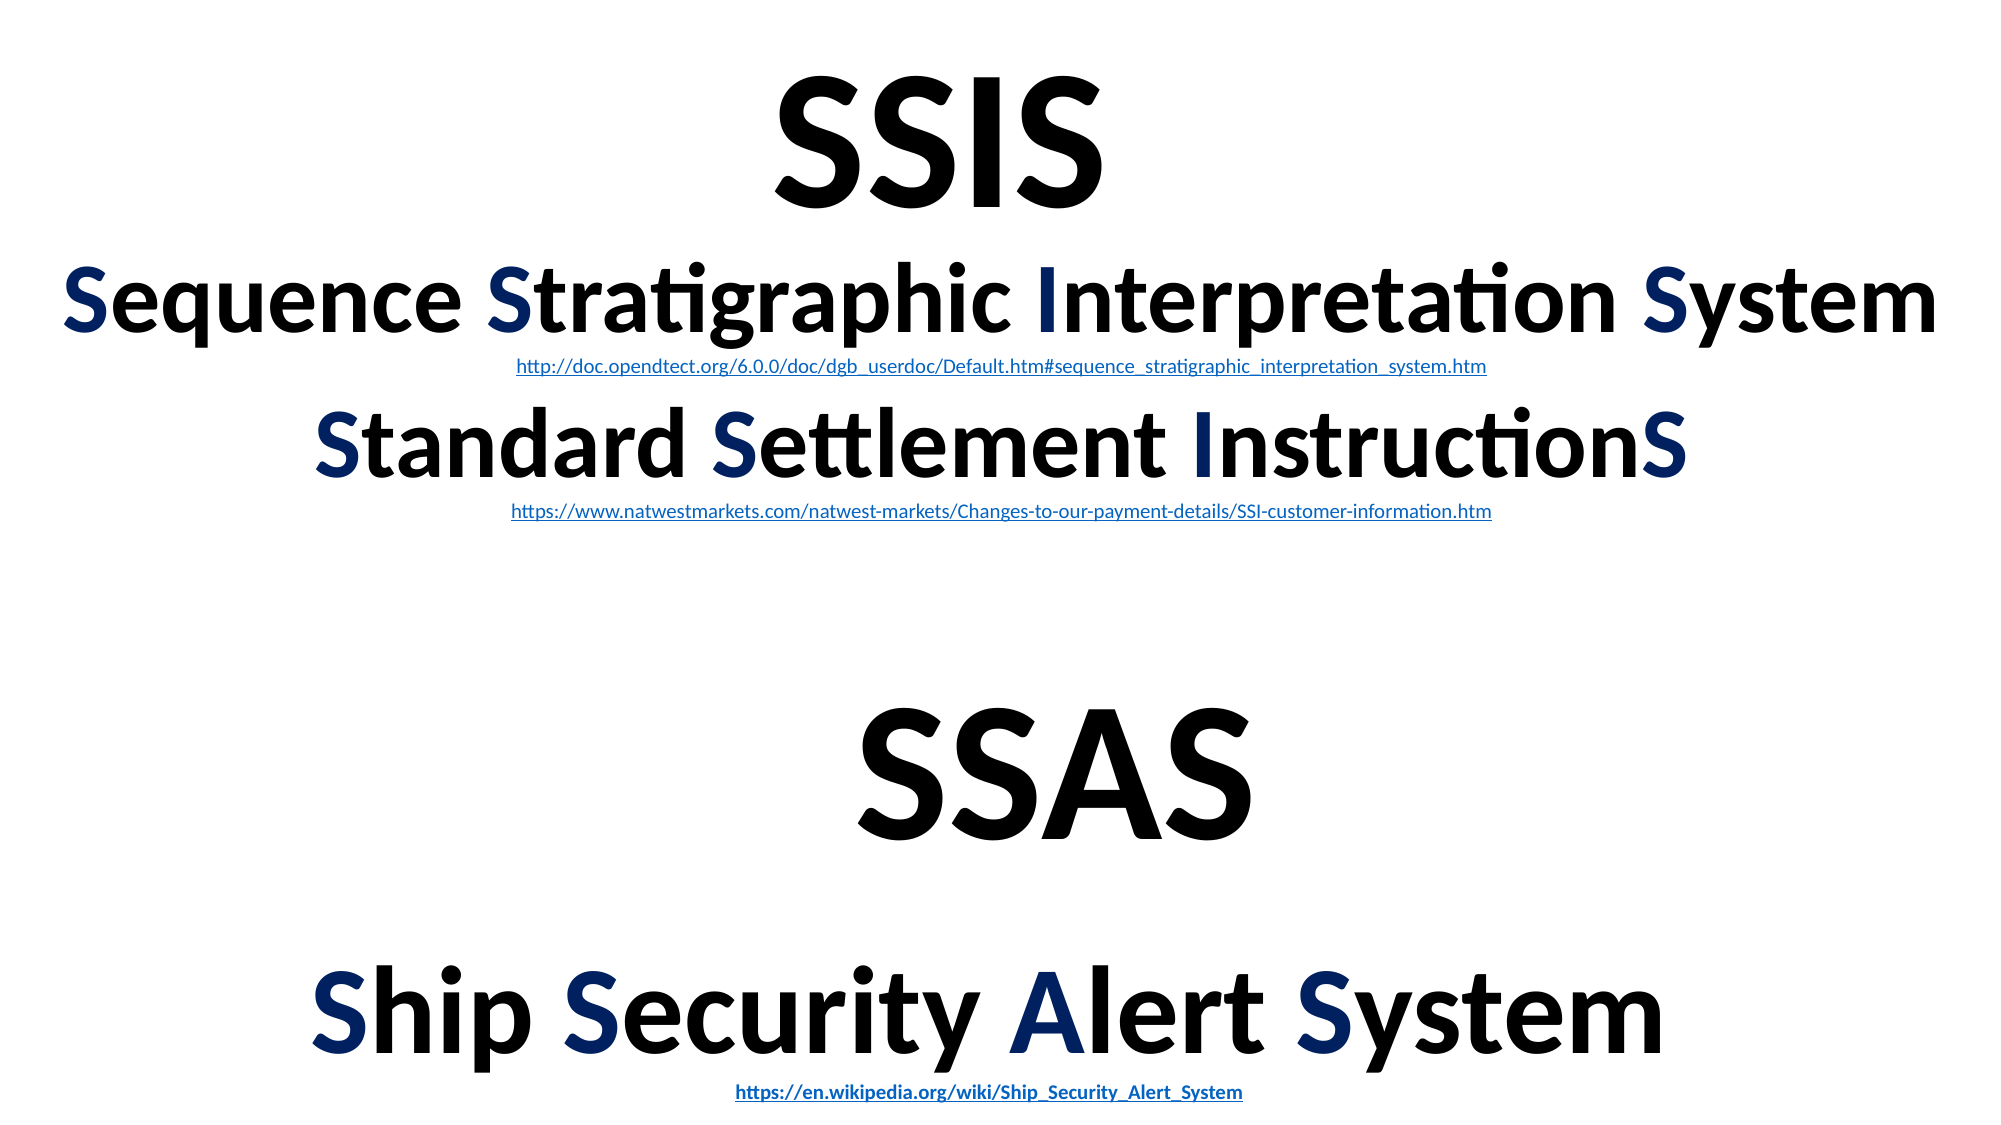

SSIS
Sequence Stratigraphic Interpretation System
http://doc.opendtect.org/6.0.0/doc/dgb_userdoc/Default.htm#sequence_stratigraphic_interpretation_system.htm
Standard Settlement InstructionS
https://www.natwestmarkets.com/natwest-markets/Changes-to-our-payment-details/SSI-customer-information.htm

SSAS
Ship Security Alert System
https://en.wikipedia.org/wiki/Ship_Security_Alert_System